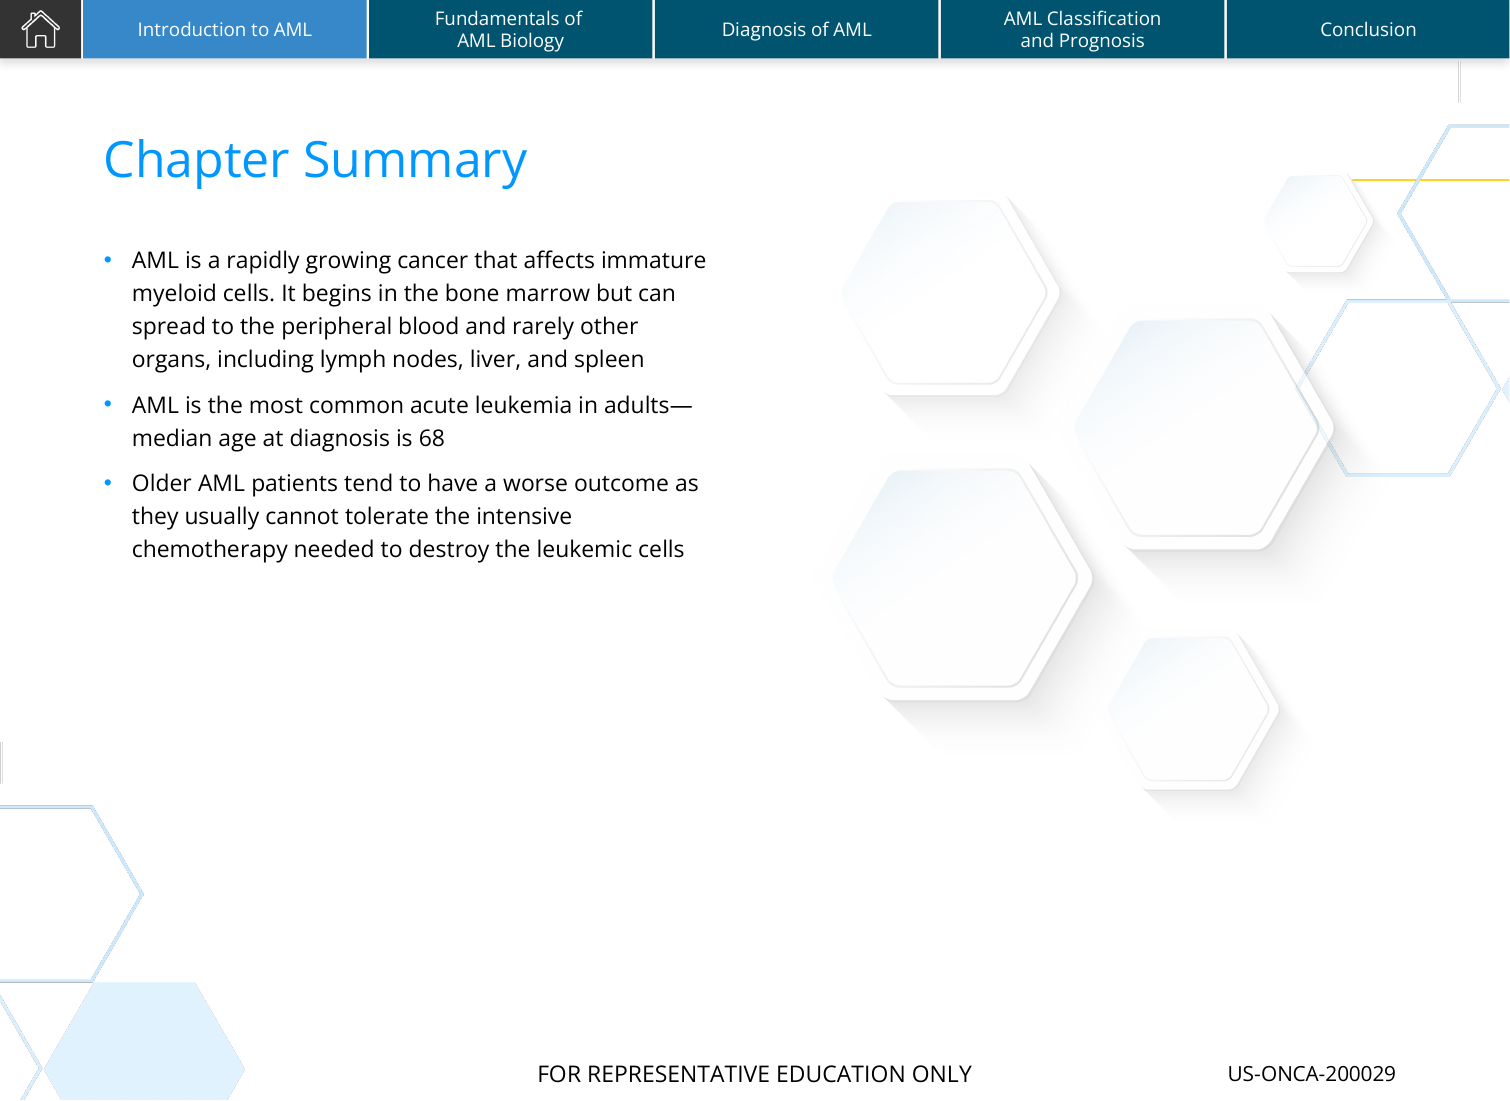

# Chapter Summary
AML is a rapidly growing cancer that affects immature myeloid cells. It begins in the bone marrow but can spread to the peripheral blood and rarely other organs, including lymph nodes, liver, and spleen
AML is the most common acute leukemia in adults—median age at diagnosis is 68
Older AML patients tend to have a worse outcome as they usually cannot tolerate the intensive chemotherapy needed to destroy the leukemic cells